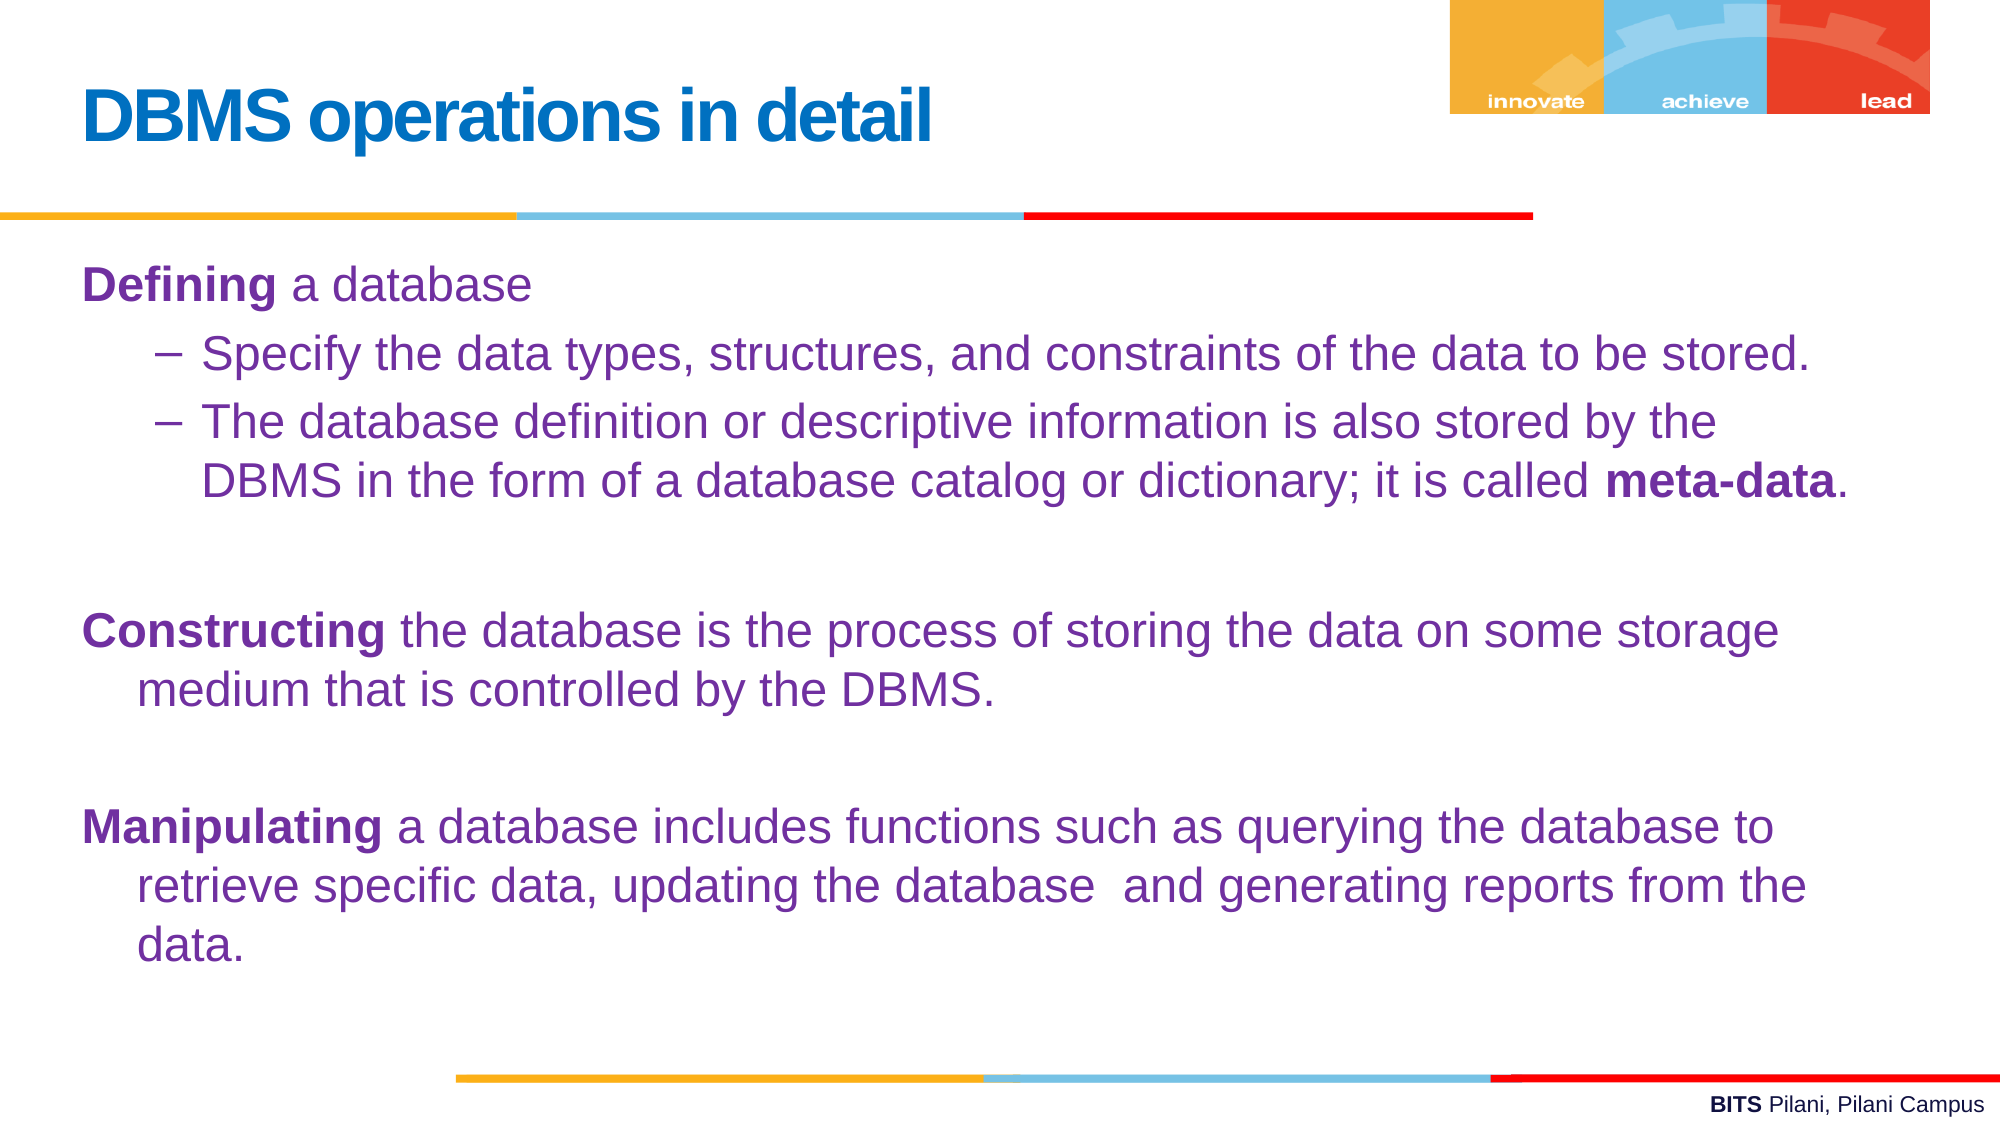

DBMS operations in detail
Defining a database
Specify the data types, structures, and constraints of the data to be stored.
The database definition or descriptive information is also stored by the DBMS in the form of a database catalog or dictionary; it is called meta-data.

Constructing the database is the process of storing the data on some storage medium that is controlled by the DBMS.

Manipulating a database includes functions such as querying the database to retrieve specific data, updating the database  and generating reports from the data.